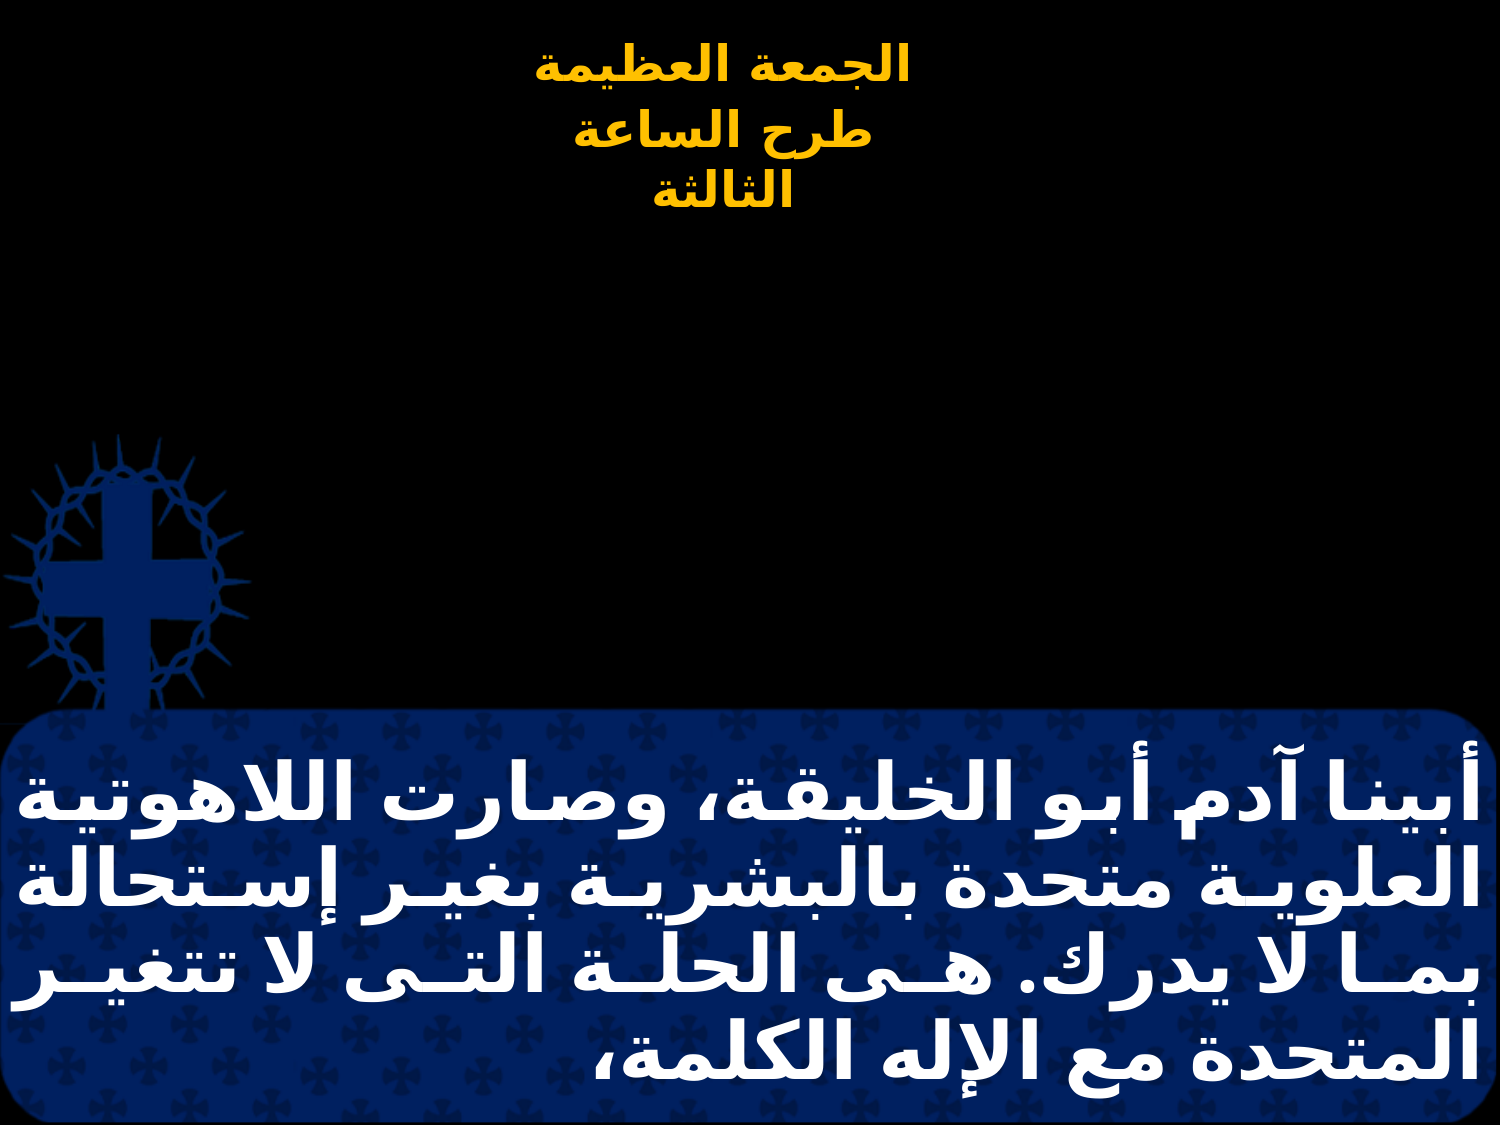

# أبينا آدم أبو الخليقة، وصارت اللاهوتية العلوية متحدة بالبشرية بغير إستحالة بما لا يدرك. هى الحلة التى لا تتغير المتحدة مع الإله الكلمة،